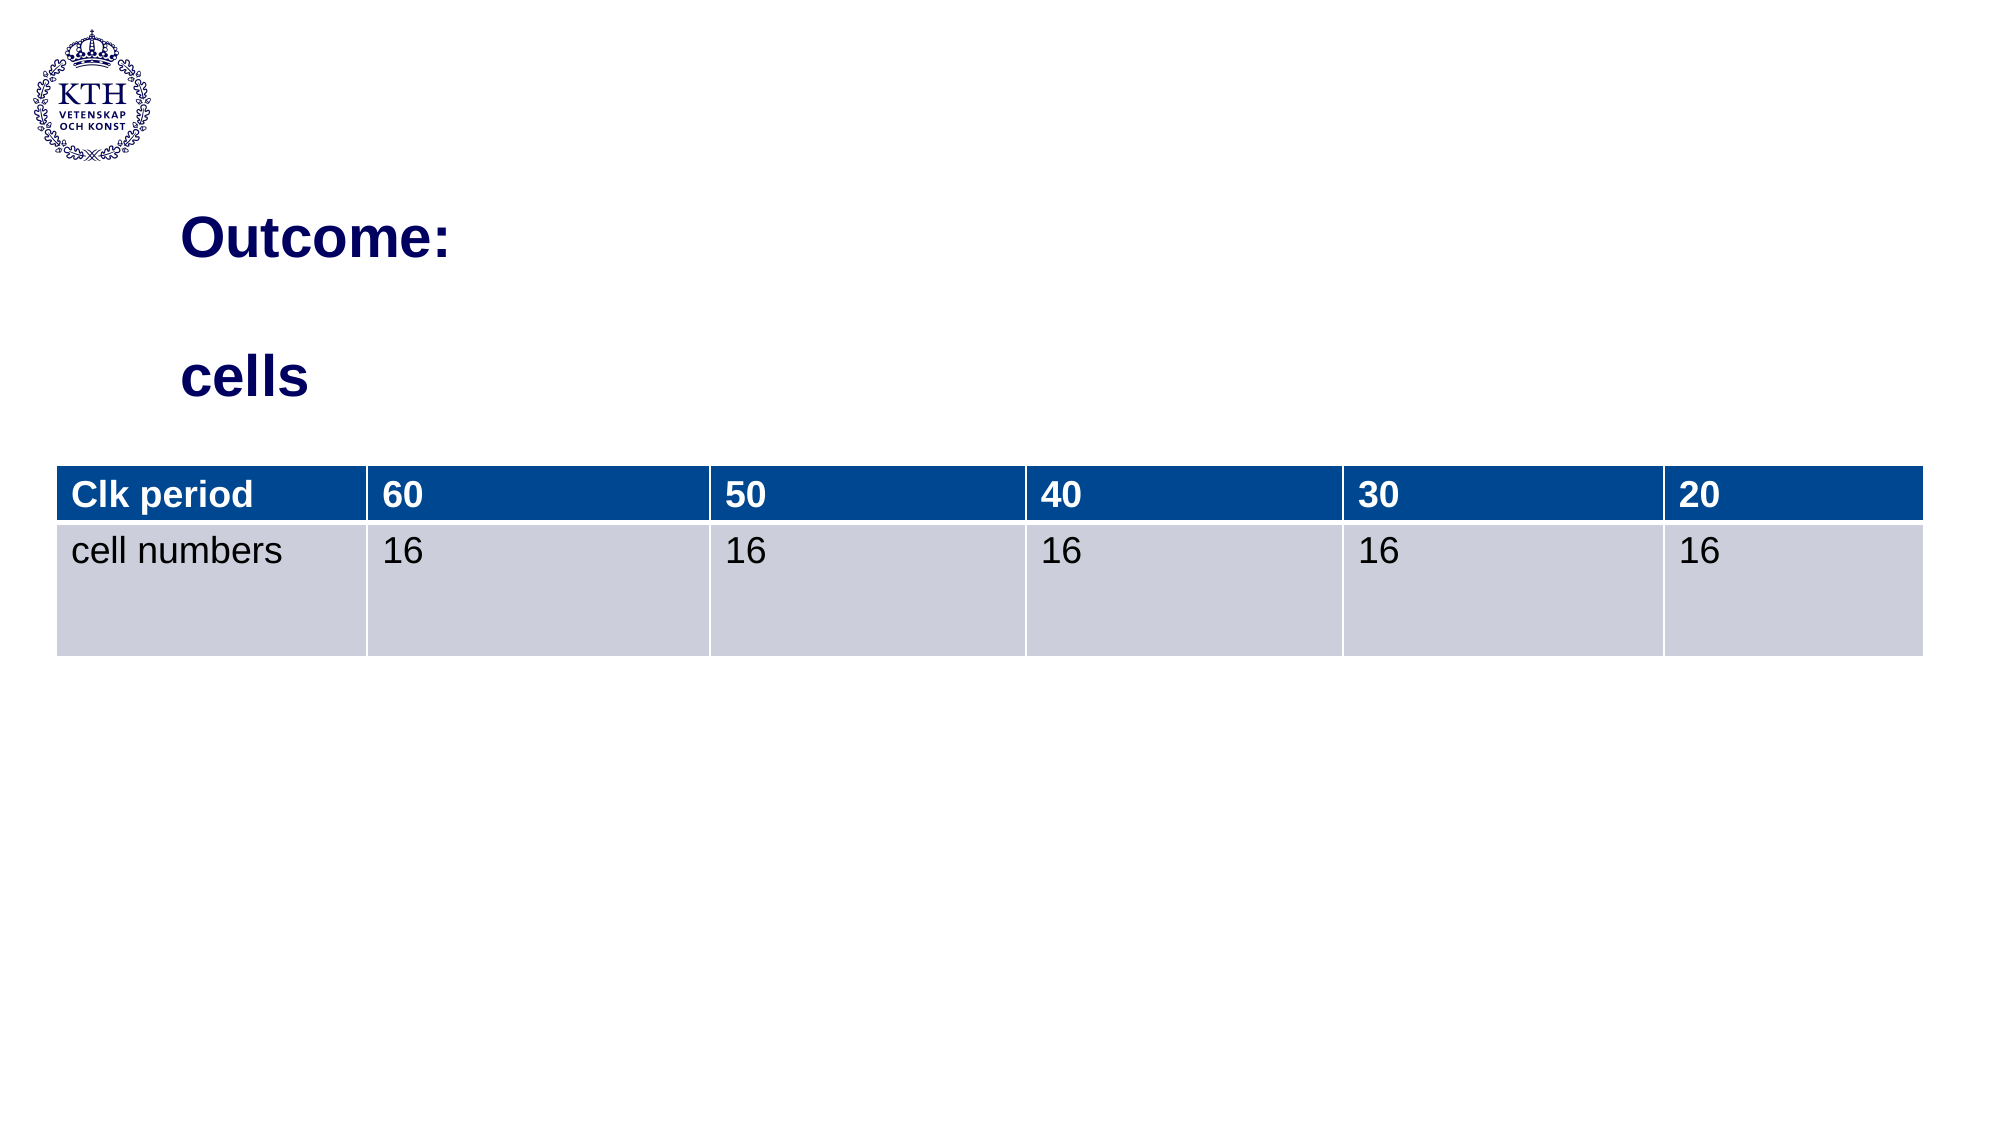

# Outcome:
cells
| Clk period | 60 | 50 | 40 | 30 | 20 |
| --- | --- | --- | --- | --- | --- |
| cell numbers | 16 | 16 | 16 | 16 | 16 |